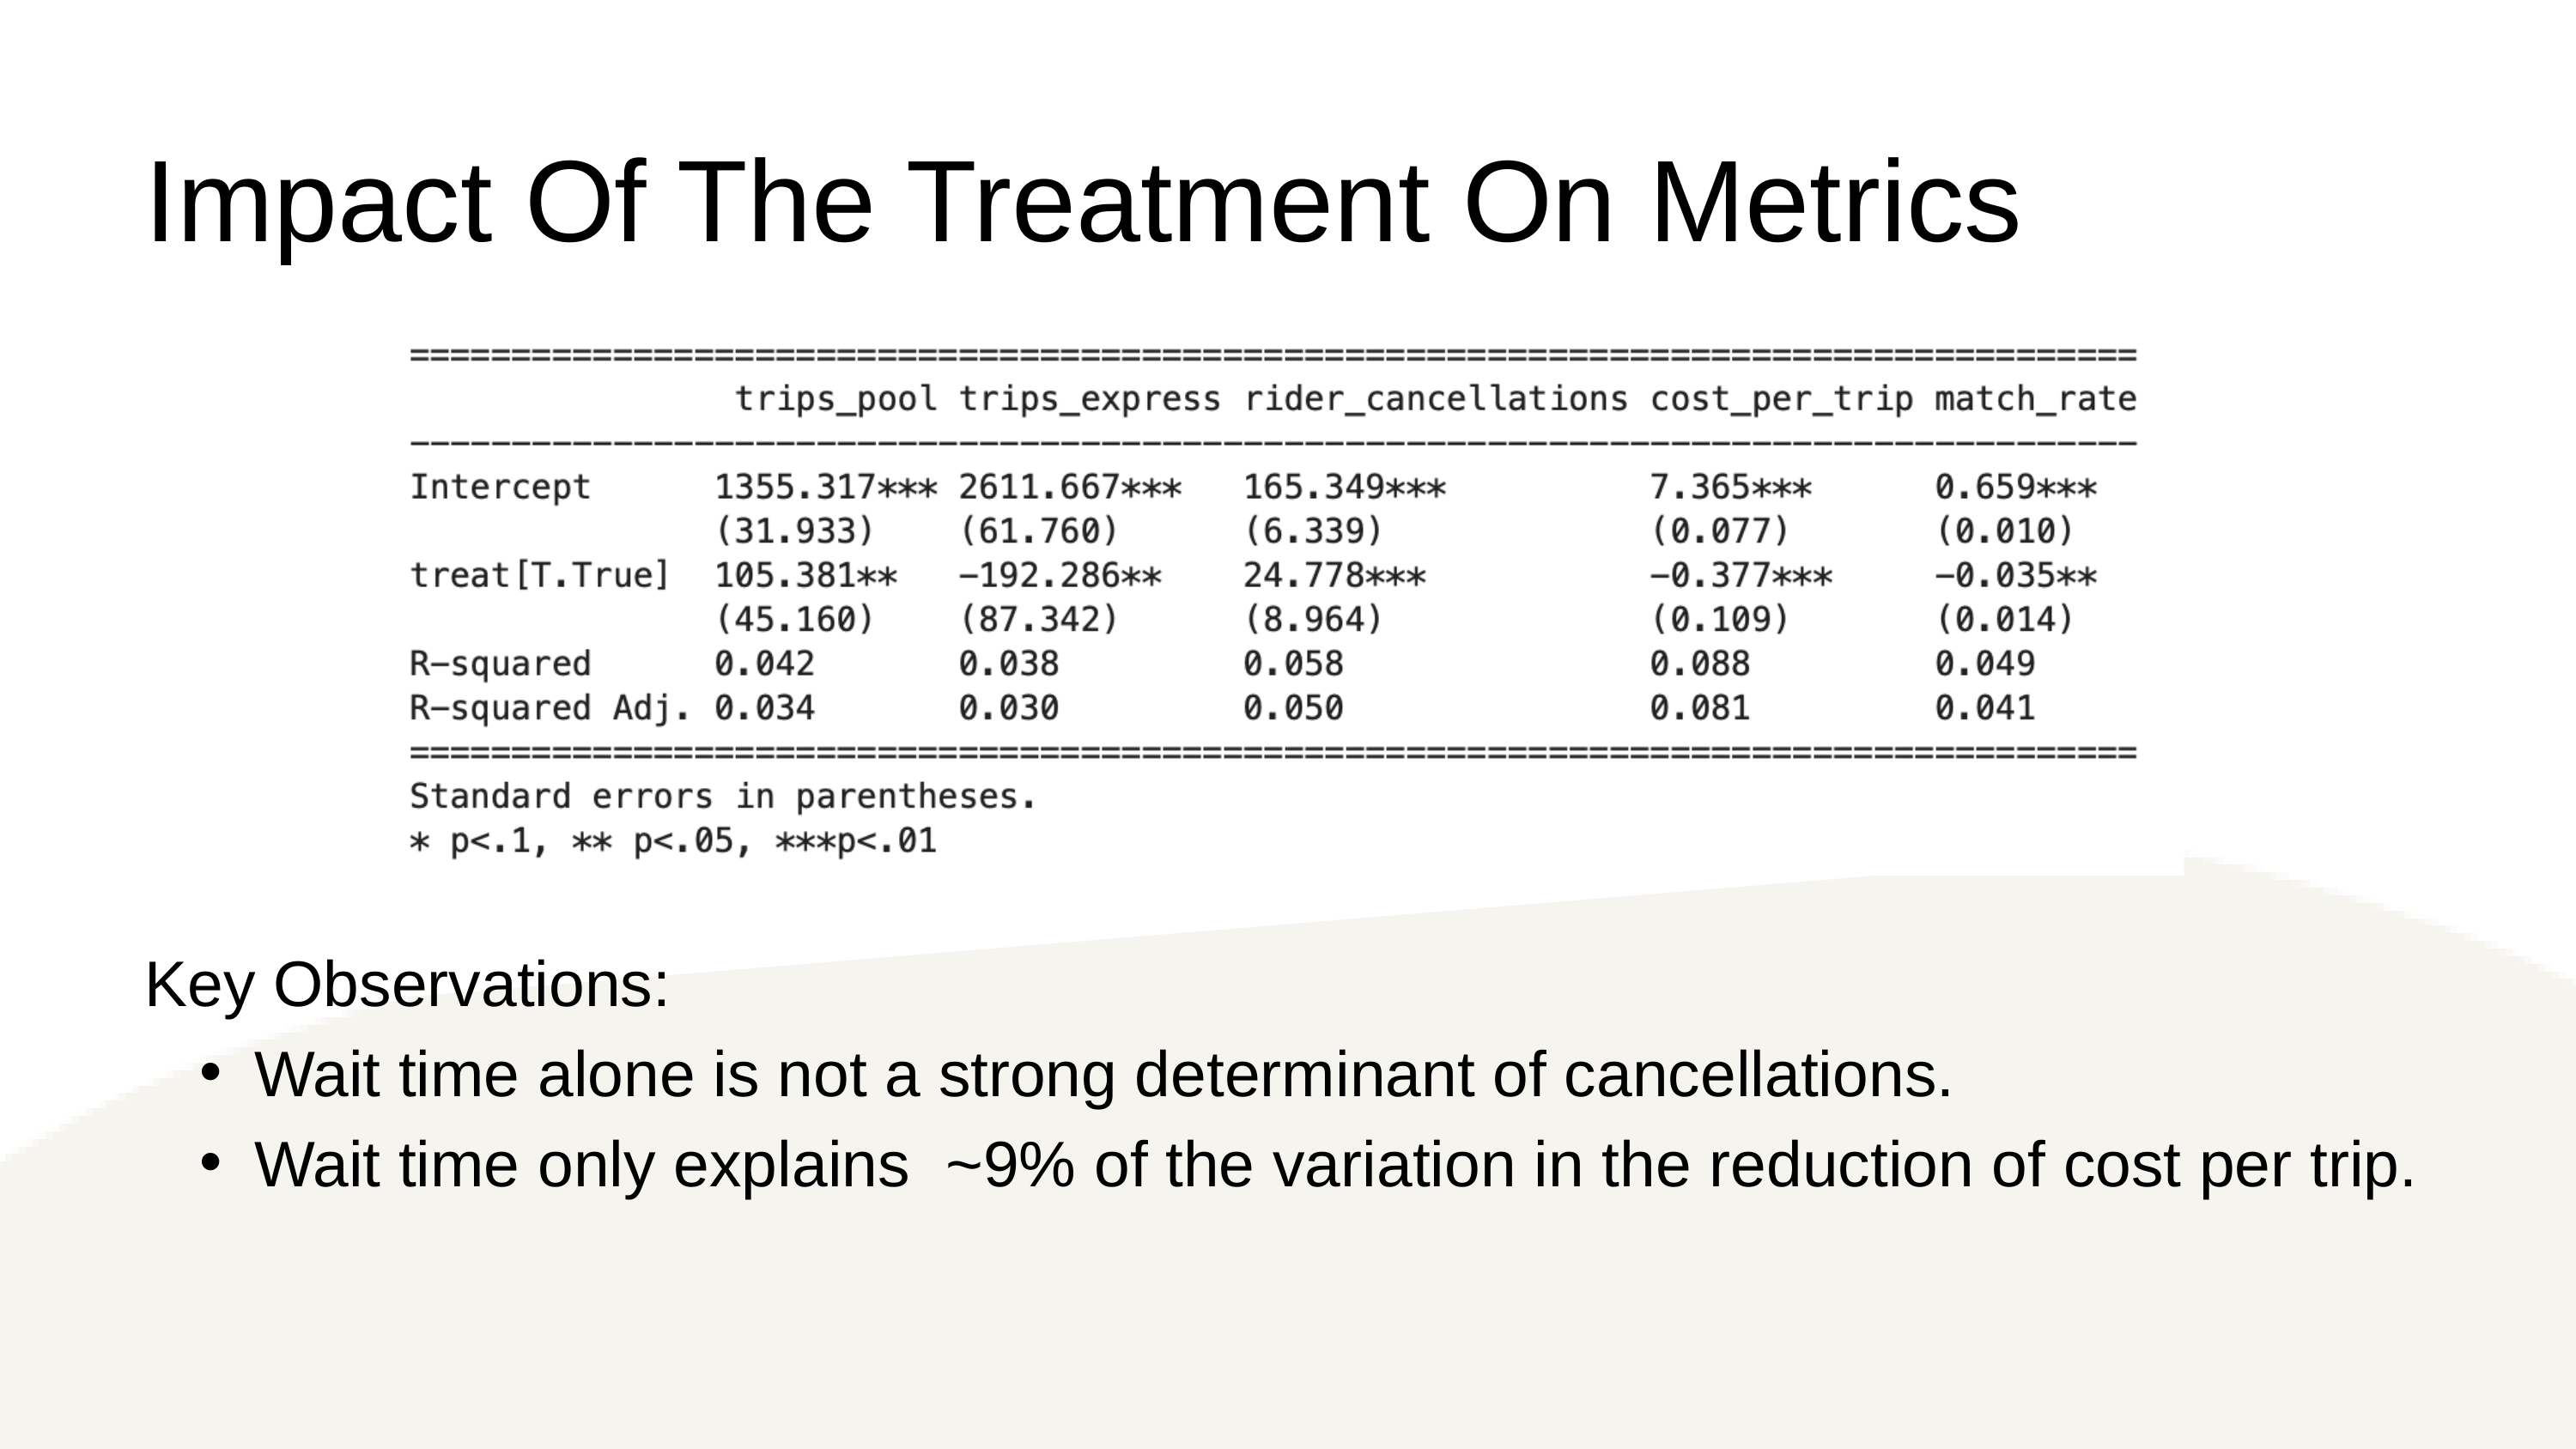

Impact Of The Treatment On Metrics

Key Observations:
Wait time alone is not a strong determinant of cancellations.
Wait time only explains  ~9% of the variation in the reduction of cost per trip.